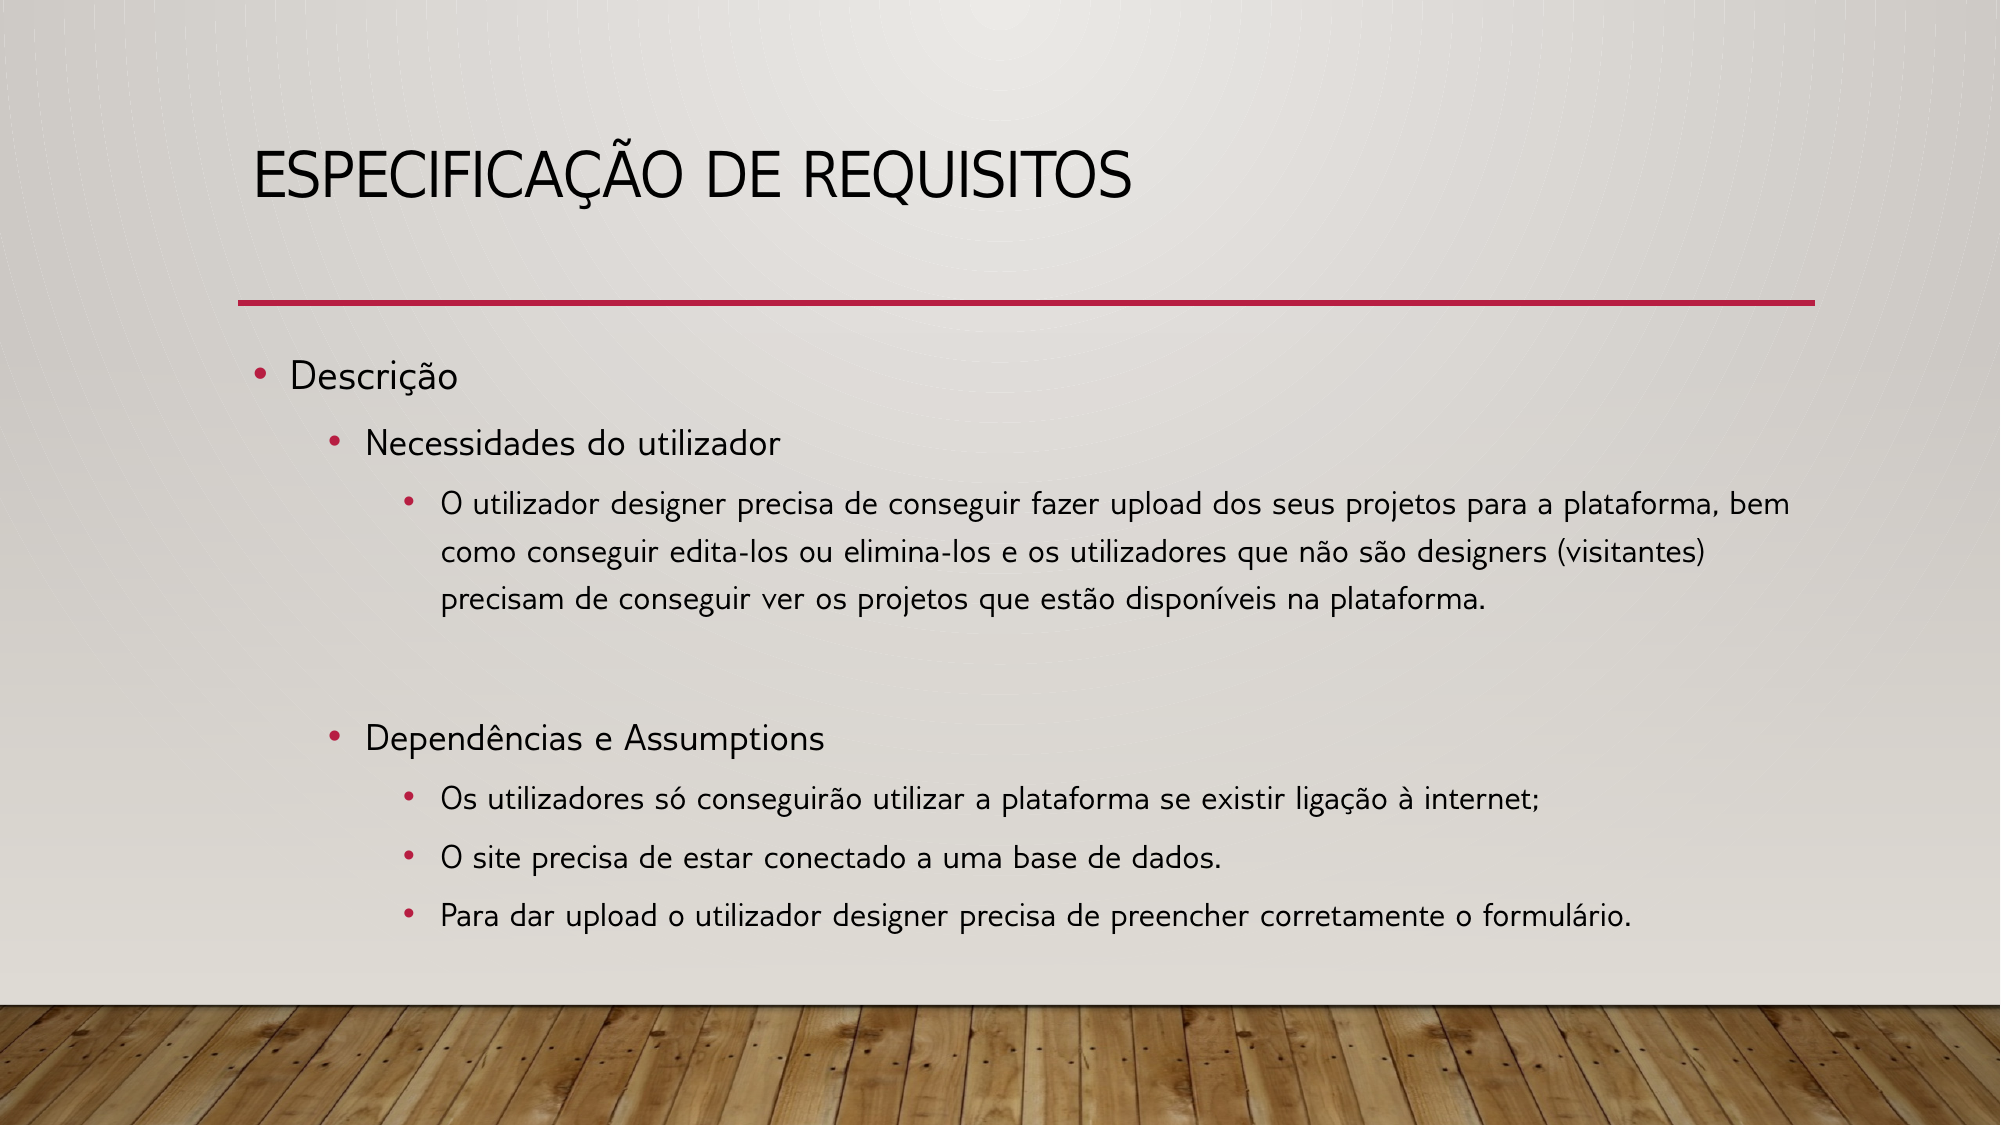

# Especificação de Requisitos
Descrição
Necessidades do utilizador
O utilizador designer precisa de conseguir fazer upload dos seus projetos para a plataforma, bem como conseguir edita-los ou elimina-los e os utilizadores que não são designers (visitantes) precisam de conseguir ver os projetos que estão disponíveis na plataforma.

Dependências e Assumptions
Os utilizadores só conseguirão utilizar a plataforma se existir ligação à internet;
O site precisa de estar conectado a uma base de dados.
Para dar upload o utilizador designer precisa de preencher corretamente o formulário.